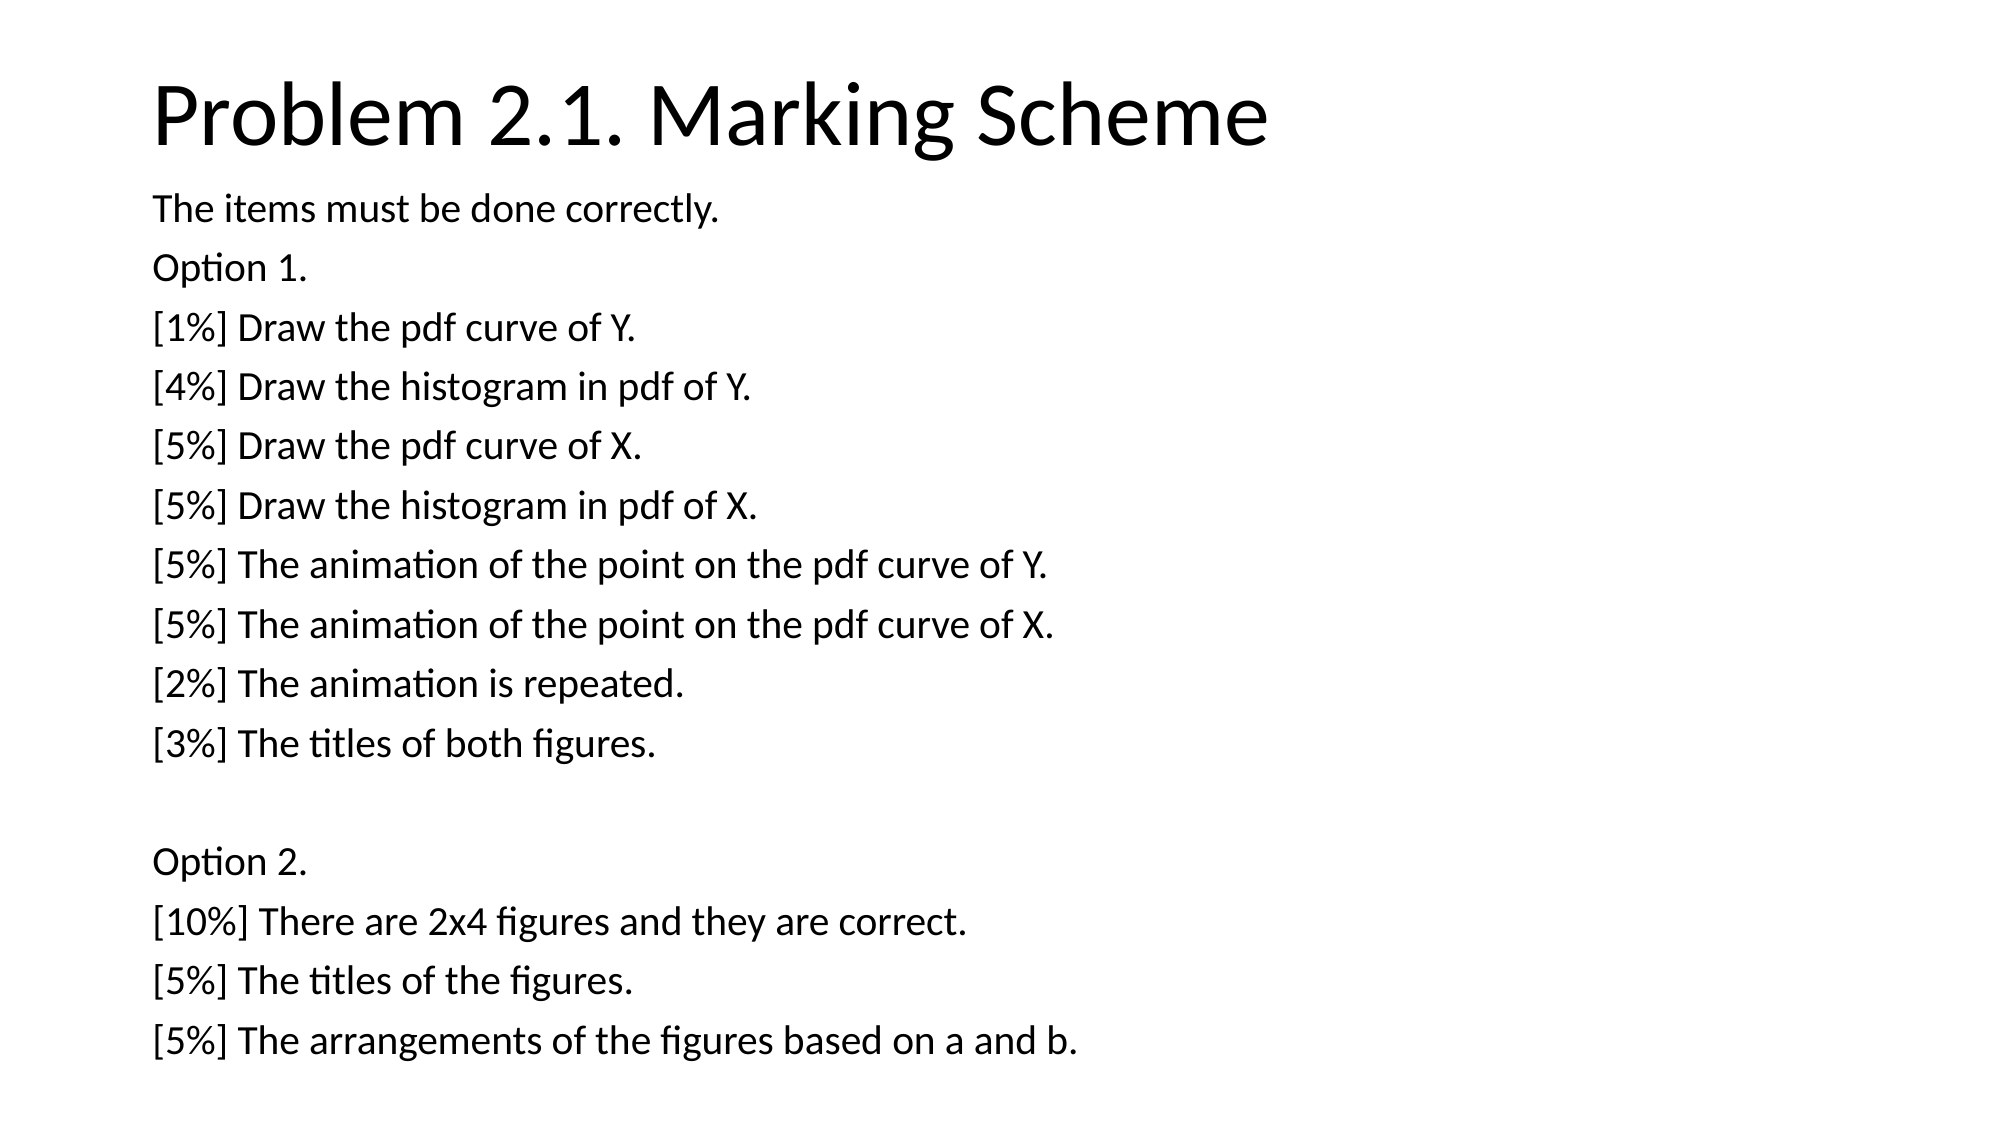

# Problem 2.1. Marking Scheme
The items must be done correctly.
Option 1.
[1%] Draw the pdf curve of Y.
[4%] Draw the histogram in pdf of Y.
[5%] Draw the pdf curve of X.
[5%] Draw the histogram in pdf of X.
[5%] The animation of the point on the pdf curve of Y.
[5%] The animation of the point on the pdf curve of X.
[2%] The animation is repeated.
[3%] The titles of both figures.

Option 2.
[10%] There are 2x4 figures and they are correct.
[5%] The titles of the figures.
[5%] The arrangements of the figures based on a and b.